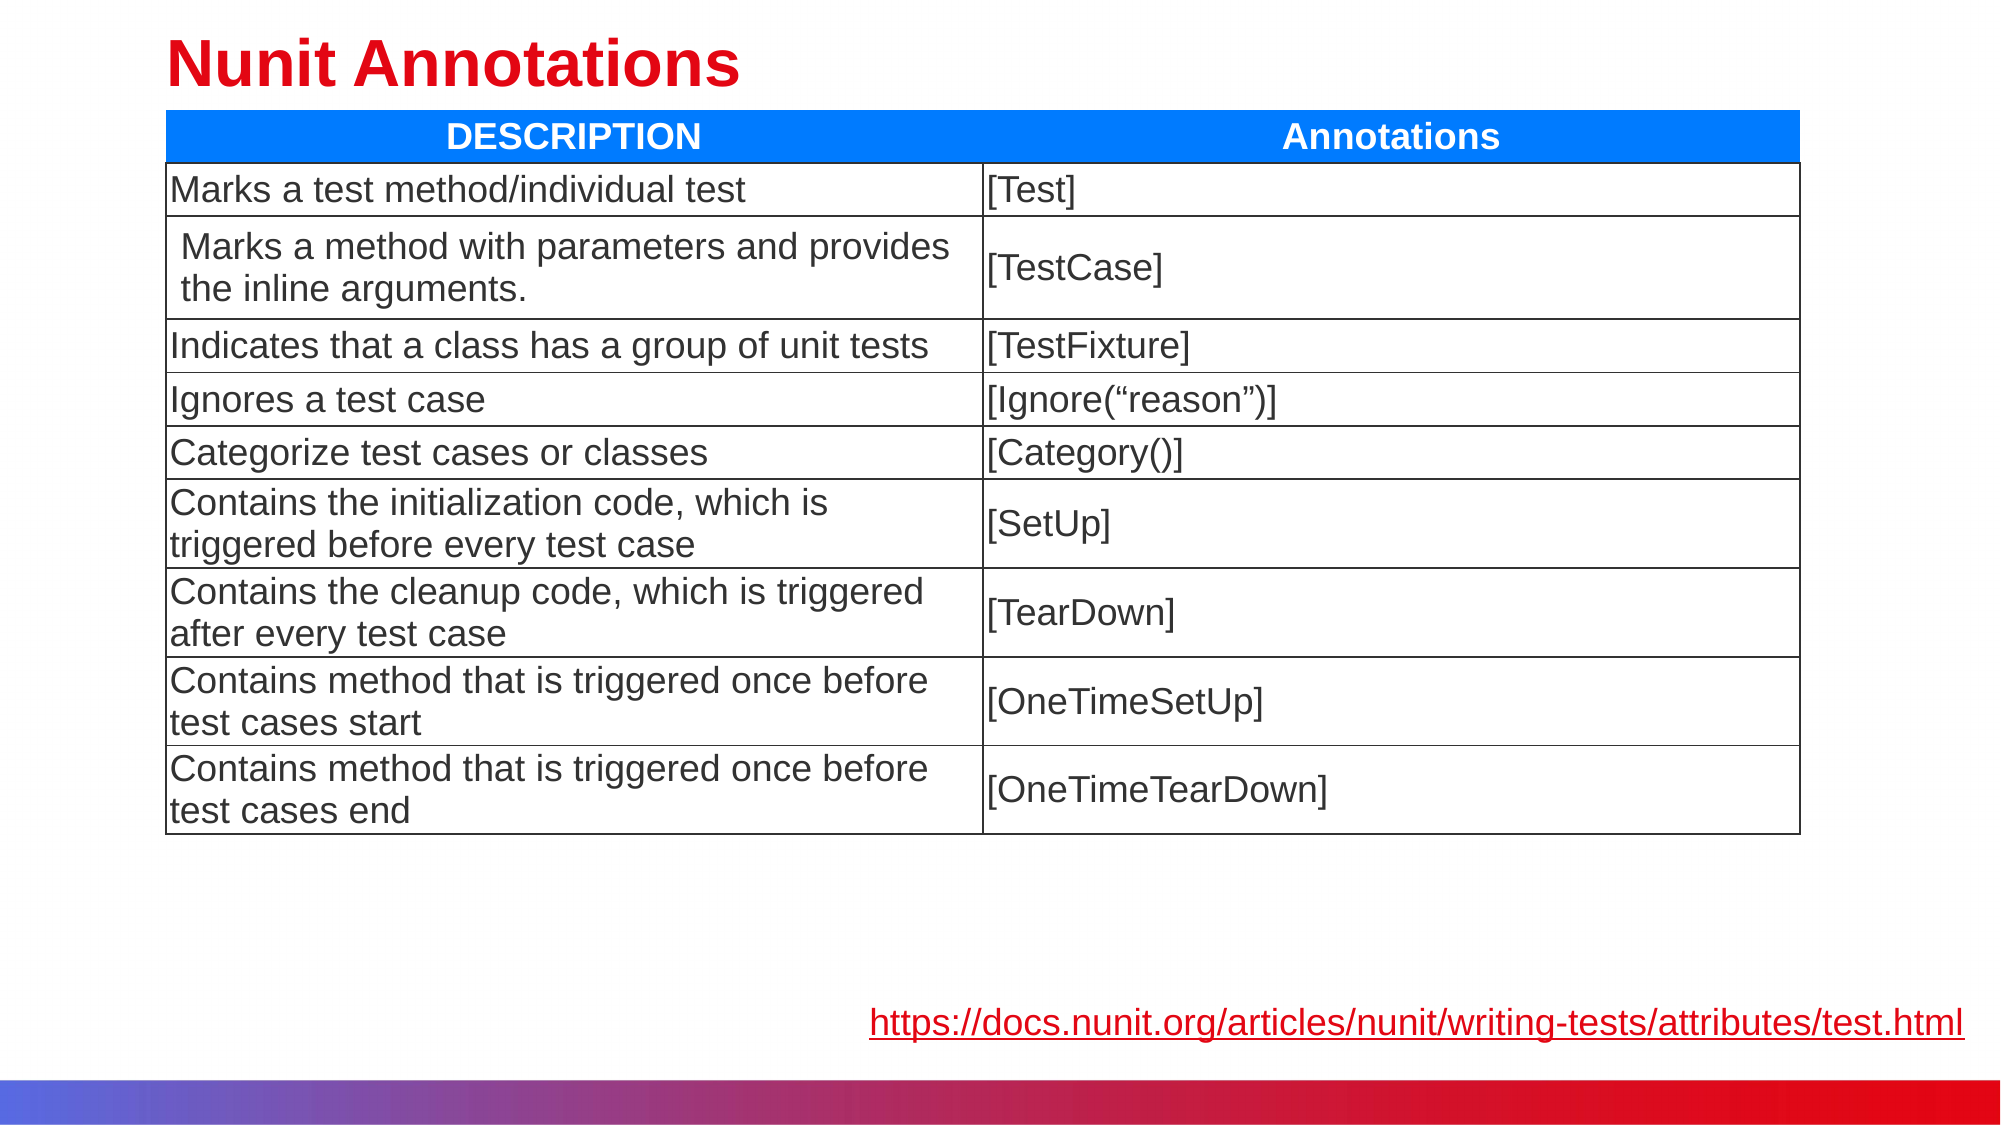

# Nunit Annotations
| DESCRIPTION | Annotations |
| --- | --- |
| Marks a test method/individual test | [Test] |
| Marks a method with parameters and provides the inline arguments. | [TestCase] |
| Indicates that a class has a group of unit tests | [TestFixture] |
| Ignores a test case | [Ignore(“reason”)] |
| Categorize test cases or classes | [Category()] |
| Contains the initialization code, which is triggered before every test case | [SetUp] |
| Contains the cleanup code, which is triggered after every test case | [TearDown] |
| Contains method that is triggered once before test cases start | [OneTimeSetUp] |
| Contains method that is triggered once before test cases end | [OneTimeTearDown] |
https://docs.nunit.org/articles/nunit/writing-tests/attributes/test.html